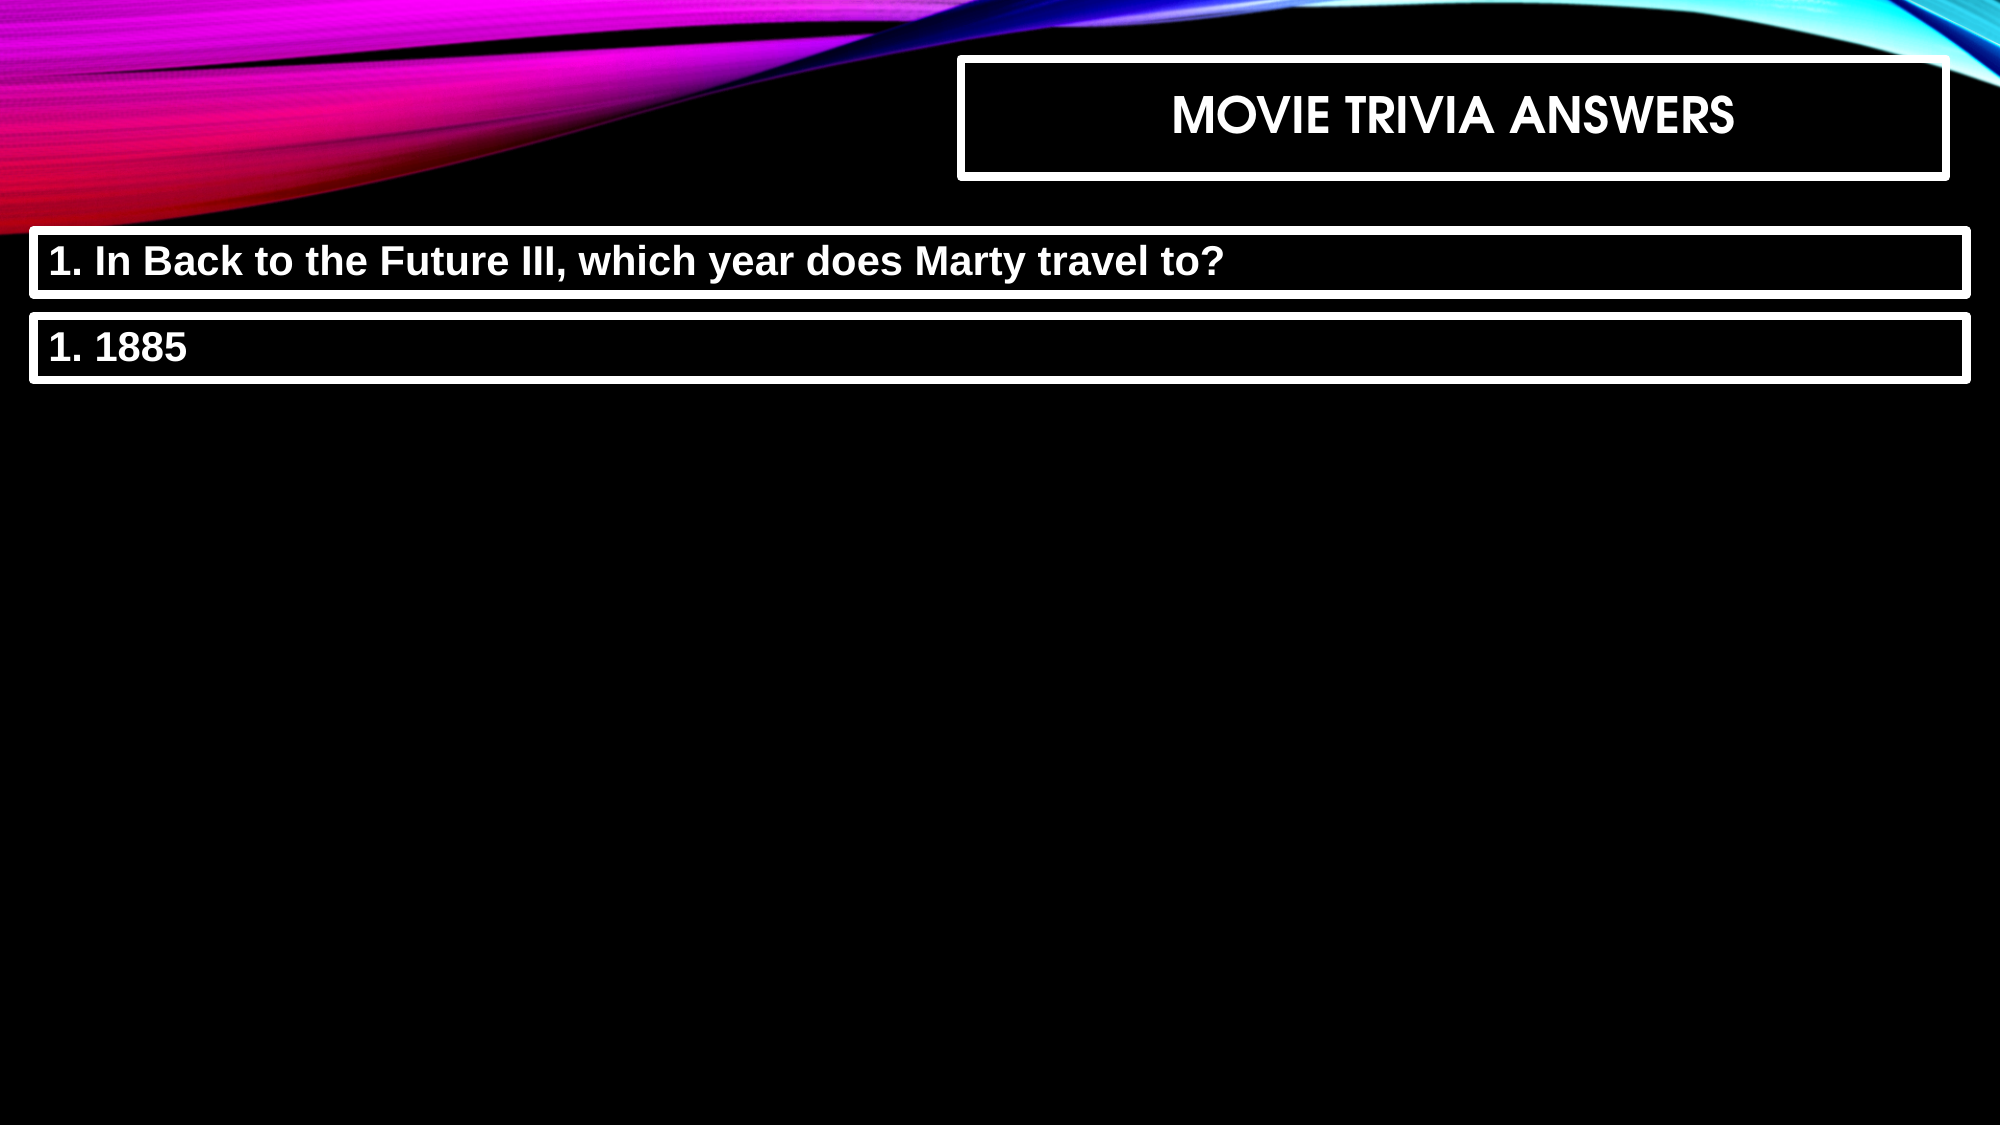

MOVIE TRIVIA ANSWERS
1. In Back to the Future III, which year does Marty travel to?
1. 1885